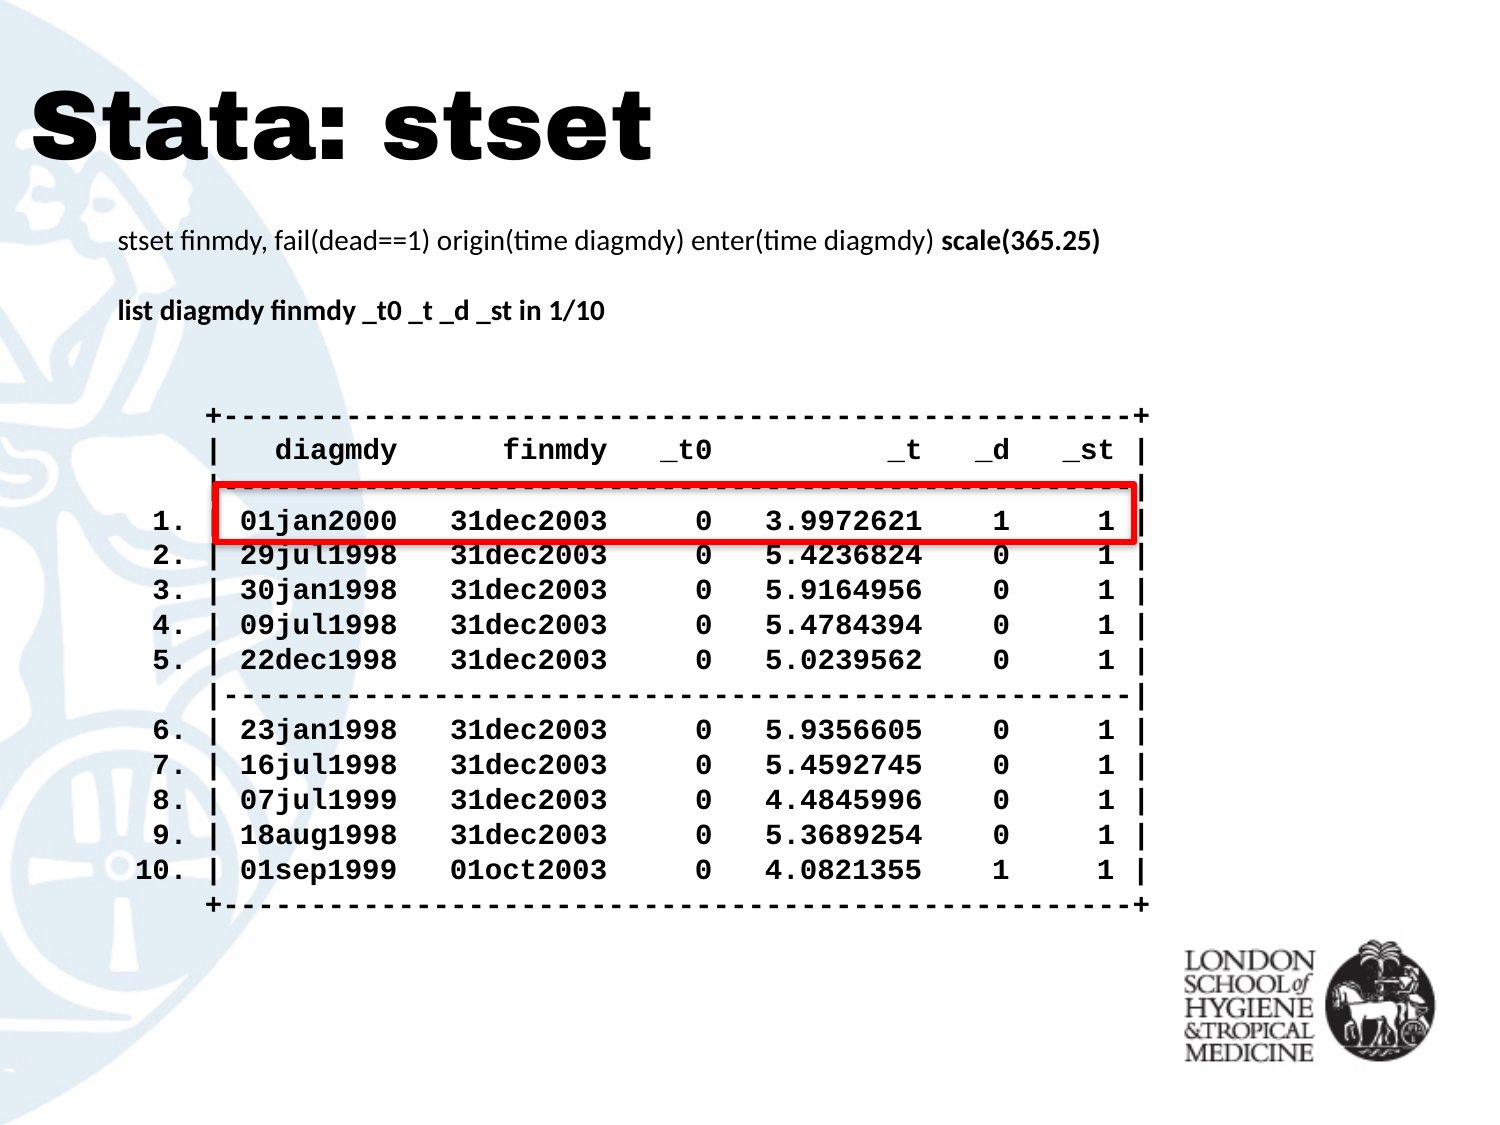

# Stata: stset
stset finmdy, fail(dead==1) origin(time diagmdy) enter(time diagmdy) scale(365.25)

list diagmdy finmdy _t0 _t _d _st in 1/10

     +----------------------------------------------------+
     |   diagmdy      finmdy   _t0          _t   _d   _st |
     |----------------------------------------------------|
  1. | 01jan2000   31dec2003     0   3.9972621    1     1 |
  2. | 29jul1998   31dec2003     0   5.4236824    0     1 |
  3. | 30jan1998   31dec2003     0   5.9164956    0     1 |
  4. | 09jul1998   31dec2003     0   5.4784394    0     1 |
  5. | 22dec1998   31dec2003     0   5.0239562    0     1 |
     |----------------------------------------------------|
  6. | 23jan1998   31dec2003     0   5.9356605    0     1 |
  7. | 16jul1998   31dec2003     0   5.4592745    0     1 |
  8. | 07jul1999   31dec2003     0   4.4845996    0     1 |
  9. | 18aug1998   31dec2003     0   5.3689254    0     1 |
 10. | 01sep1999   01oct2003     0   4.0821355    1     1 |
     +----------------------------------------------------+